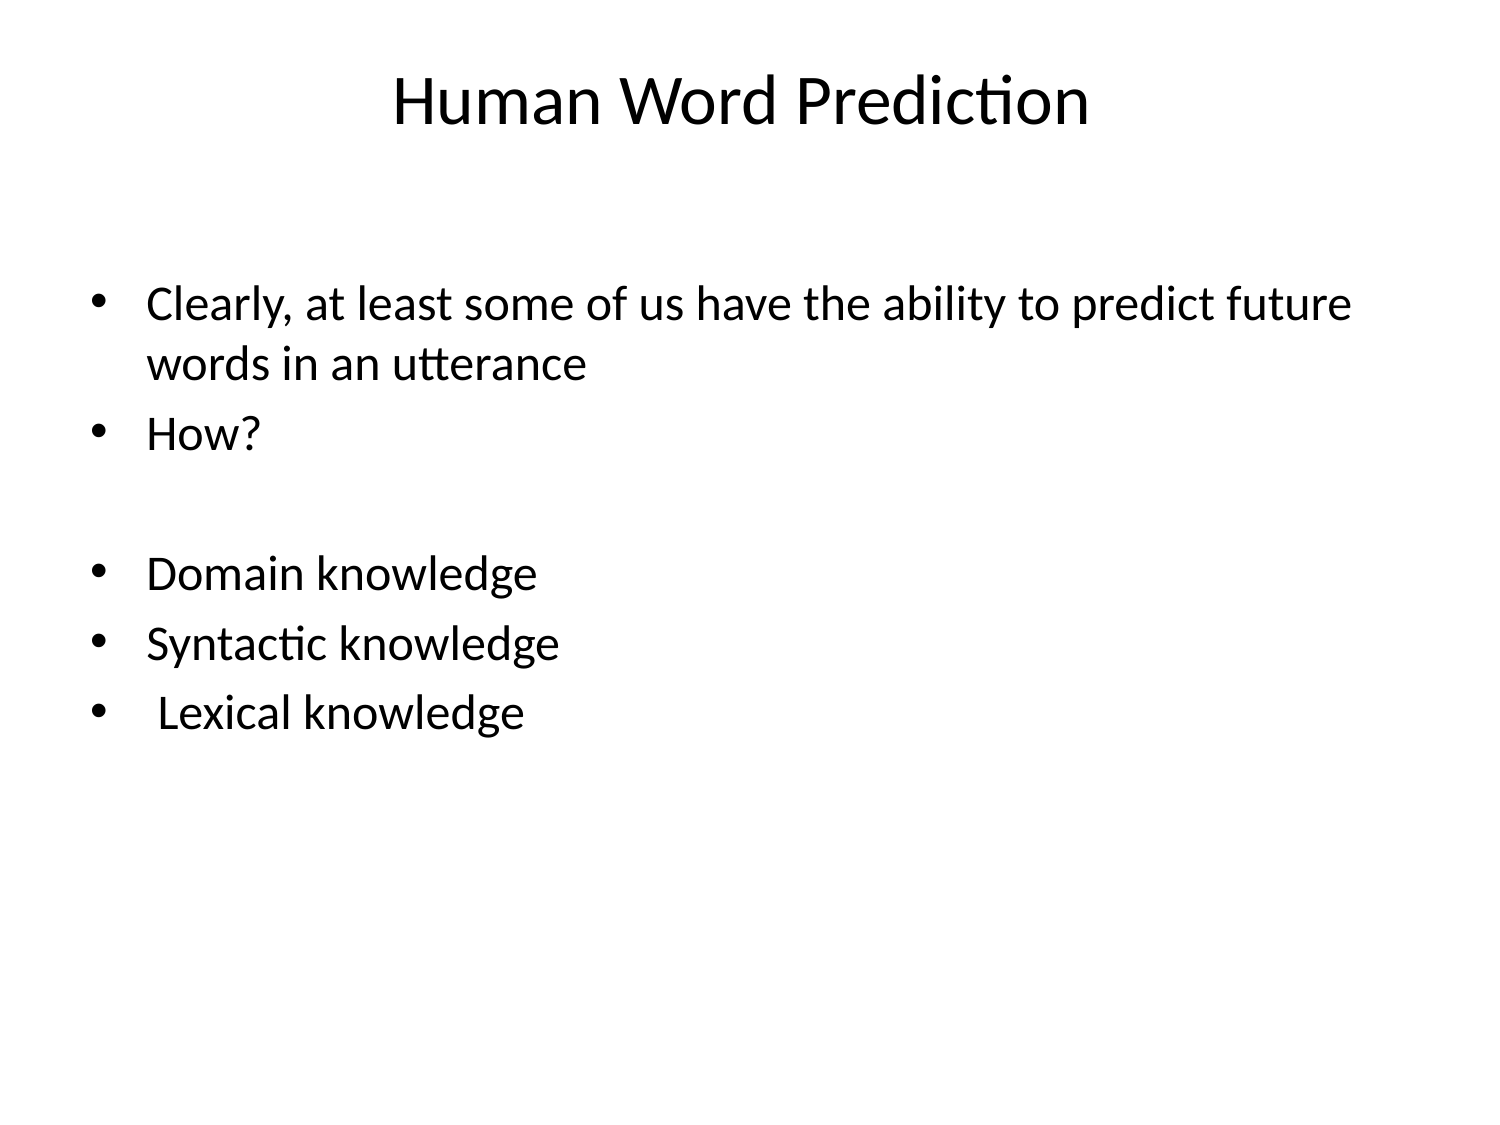

# Human Word Prediction
Clearly, at least some of us have the ability to predict future words in an utterance
How?

Domain knowledge
Syntactic knowledge
 Lexical knowledge